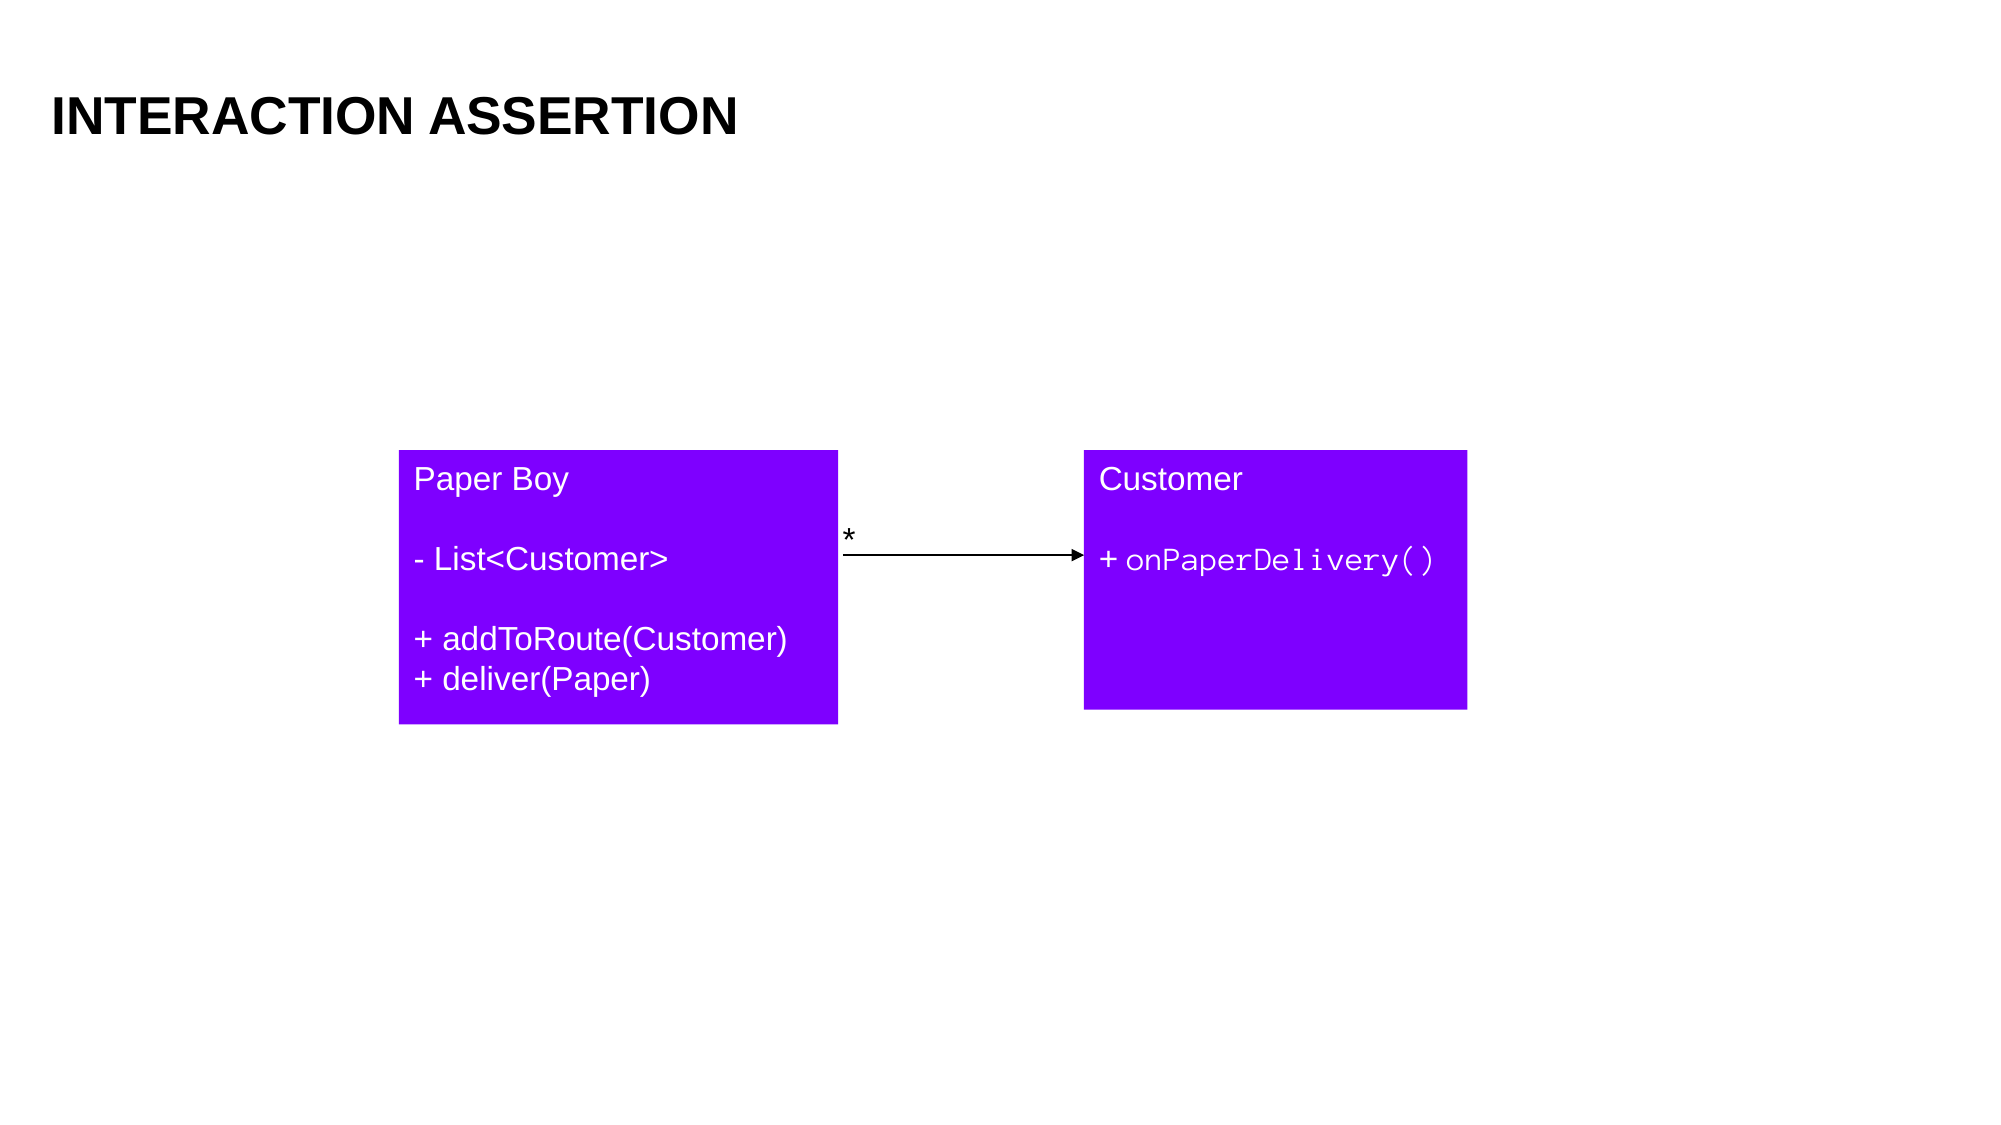

Interaction Assertion
Paper Boy

- List<Customer>

+ addToRoute(Customer)
+ deliver(Paper)
Customer

+ onPaperDelivery()
*